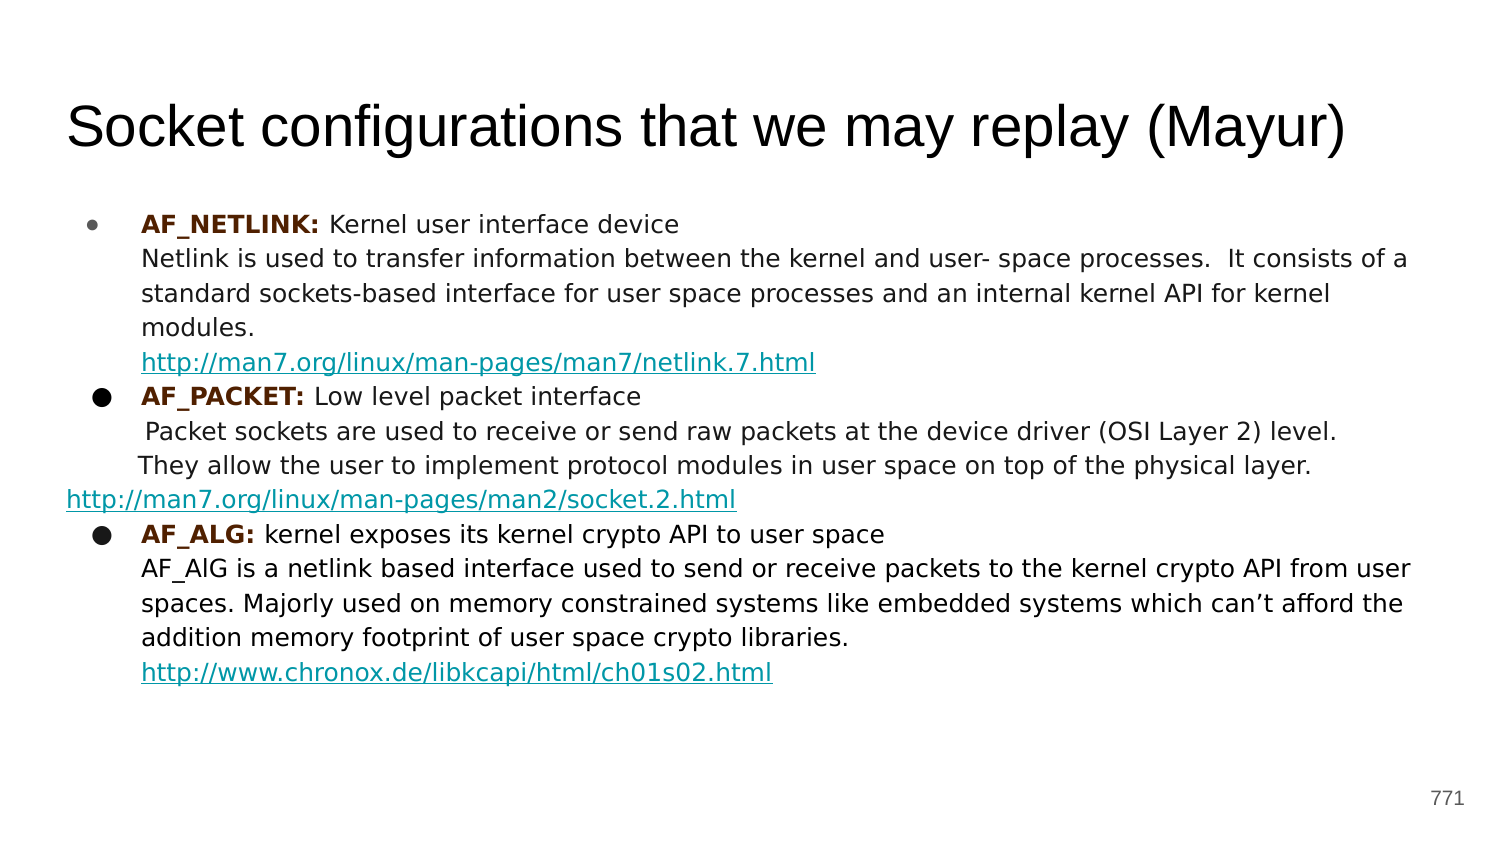

# Socket configurations that we may replay (Mayur)
AF_NETLINK: Kernel user interface device
Netlink is used to transfer information between the kernel and user- space processes.  It consists of a standard sockets-based interface for user space processes and an internal kernel API for kernel modules.
http://man7.org/linux/man-pages/man7/netlink.7.html
AF_PACKET: Low level packet interface
         Packet sockets are used to receive or send raw packets at the device driver (OSI Layer 2) level.
         They allow the user to implement protocol modules in user space on top of the physical layer.
	http://man7.org/linux/man-pages/man2/socket.2.html
AF_ALG: kernel exposes its kernel crypto API to user space
AF_AlG is a netlink based interface used to send or receive packets to the kernel crypto API from user spaces. Majorly used on memory constrained systems like embedded systems which can’t afford the addition memory footprint of user space crypto libraries.
http://www.chronox.de/libkcapi/html/ch01s02.html
771